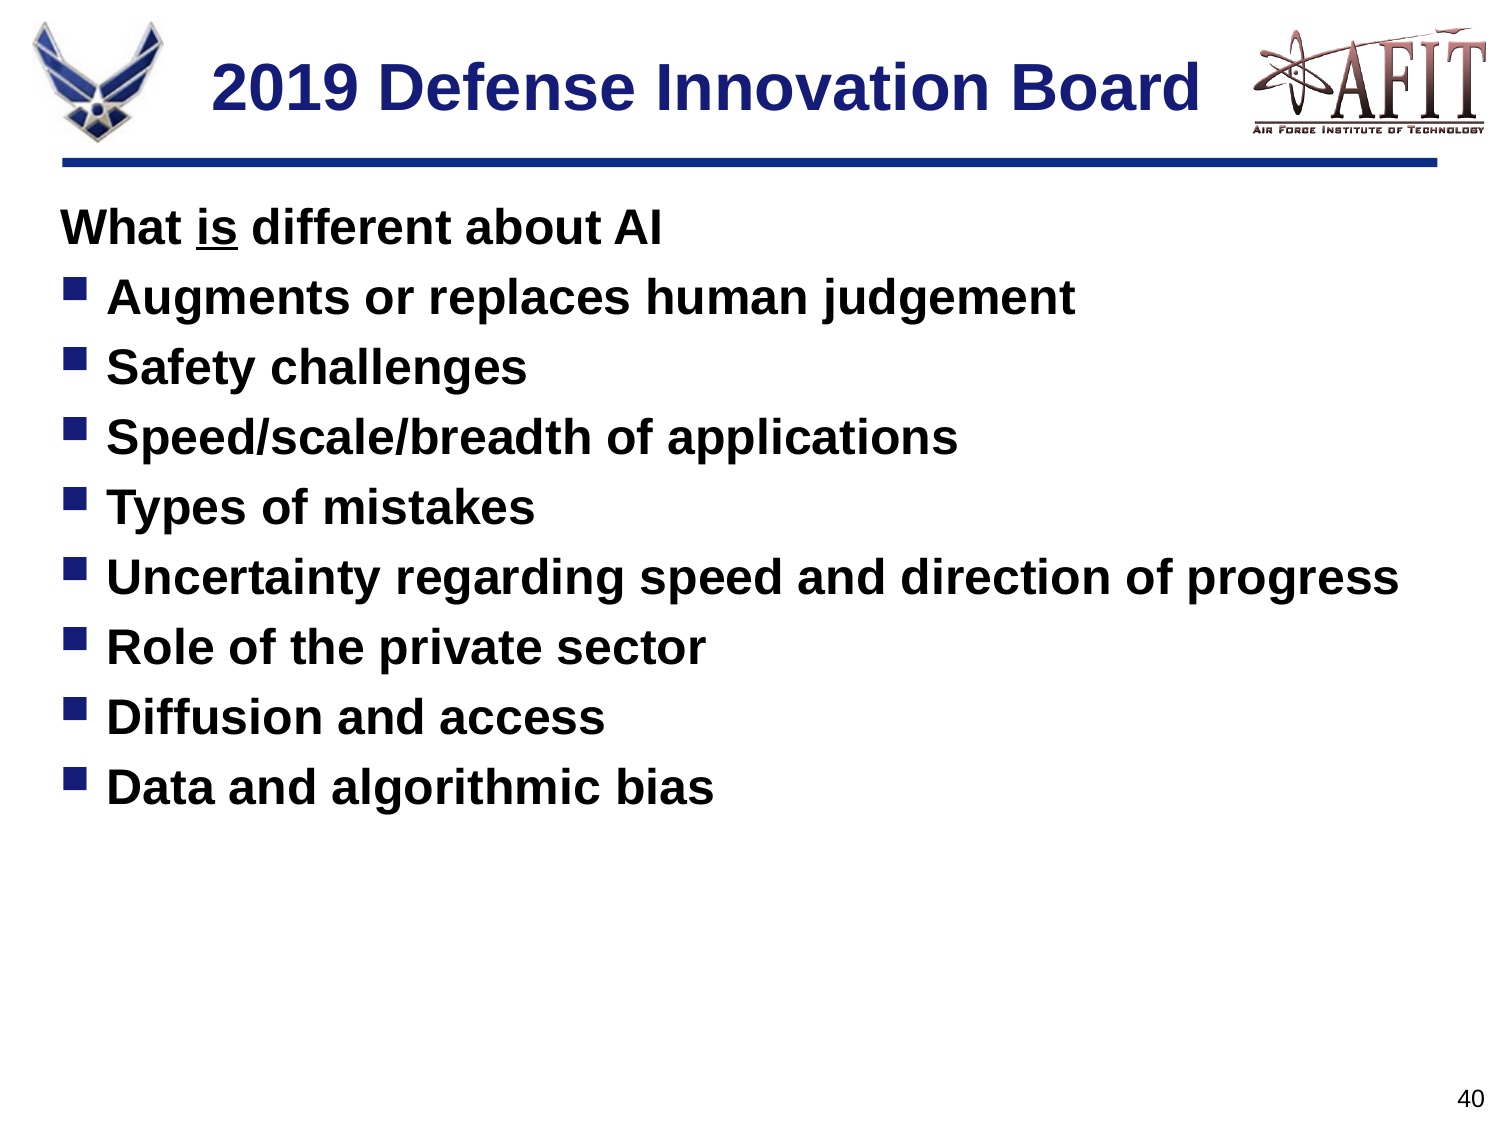

# 2019 Defense Innovation Board
What is different about AI
Augments or replaces human judgement
Safety challenges
Speed/scale/breadth of applications
Types of mistakes
Uncertainty regarding speed and direction of progress
Role of the private sector
Diffusion and access
Data and algorithmic bias